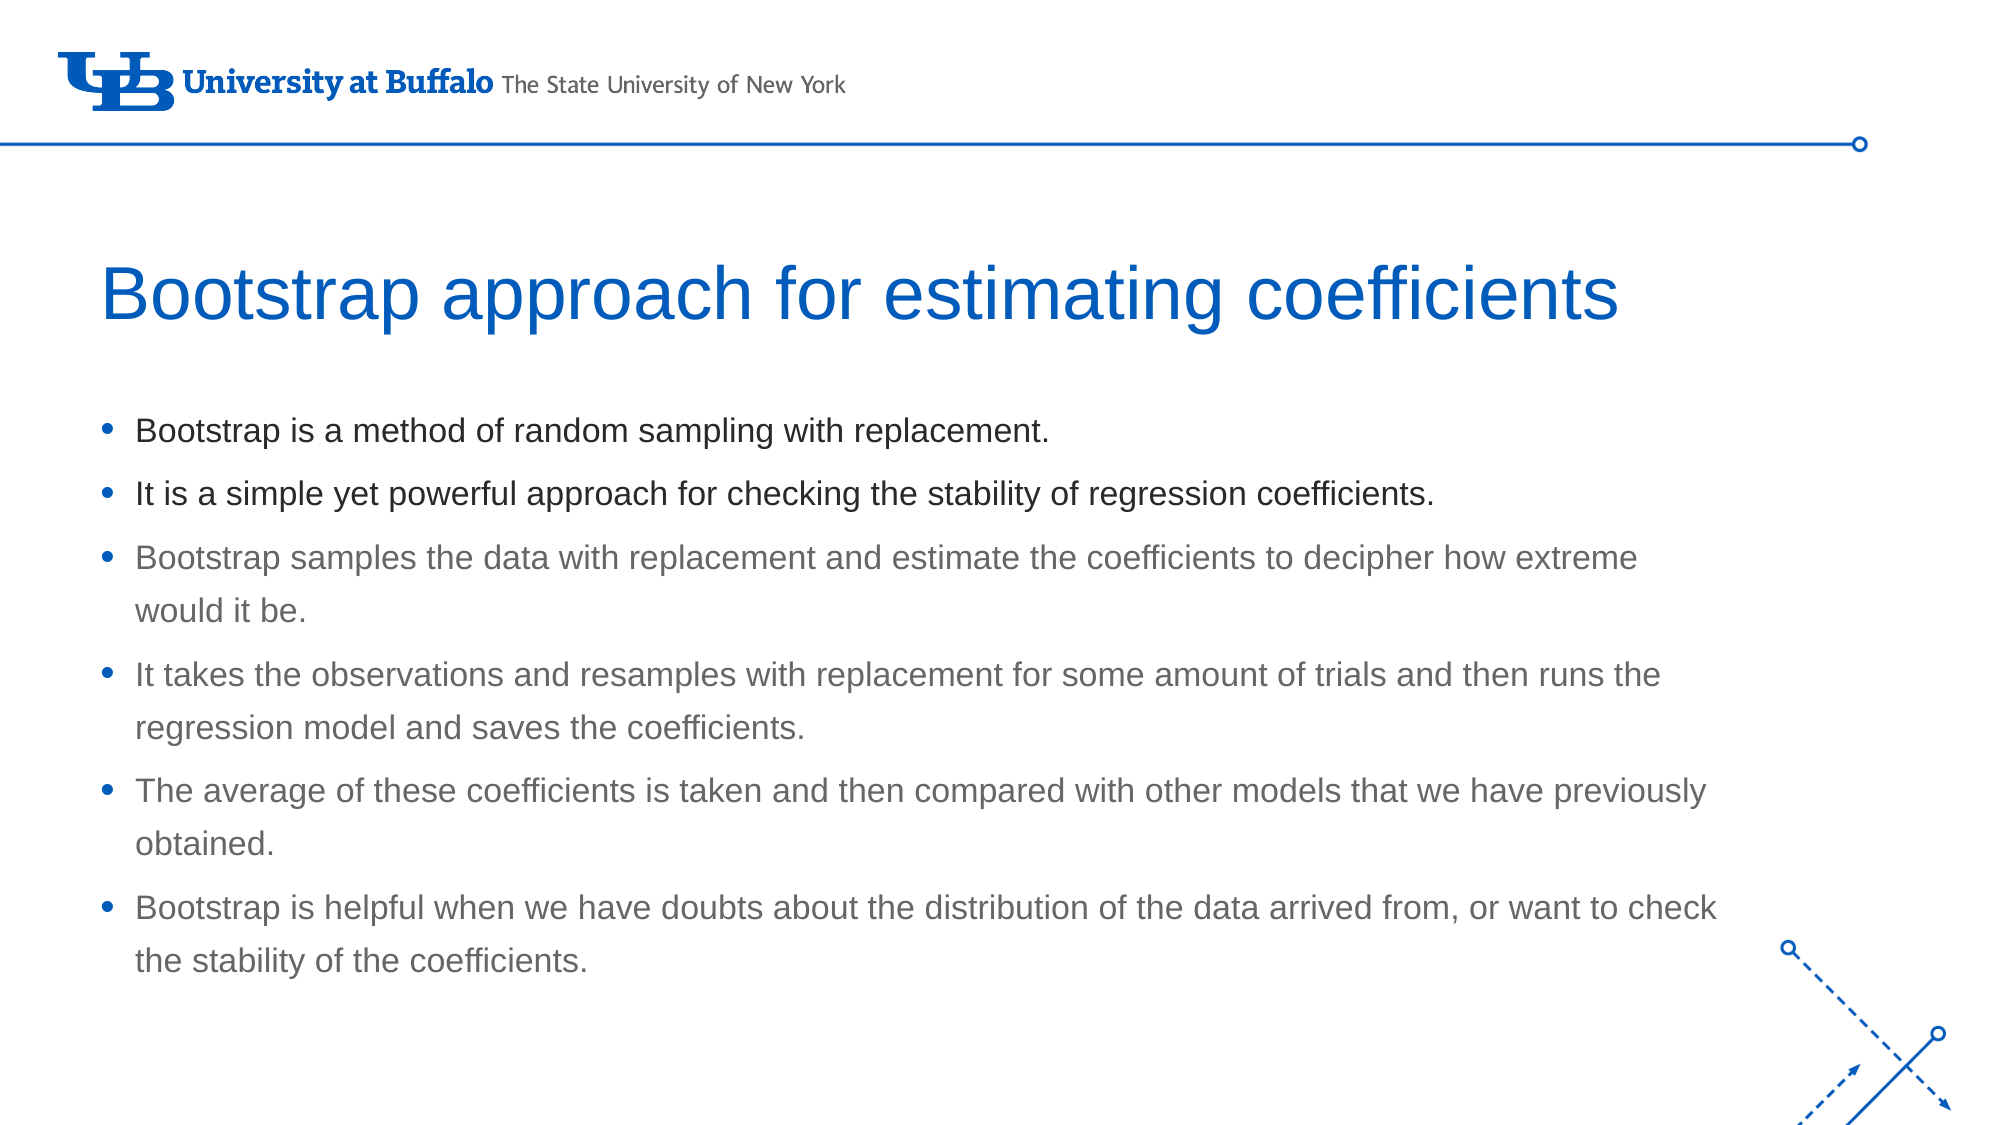

# Bootstrap approach for estimating coefficients
Bootstrap is a method of random sampling with replacement.
It is a simple yet powerful approach for checking the stability of regression coefficients.
Bootstrap samples the data with replacement and estimate the coefficients to decipher how extreme would it be.
It takes the observations and resamples with replacement for some amount of trials and then runs the regression model and saves the coefficients.
The average of these coefficients is taken and then compared with other models that we have previously obtained.
Bootstrap is helpful when we have doubts about the distribution of the data arrived from, or want to check the stability of the coefficients.